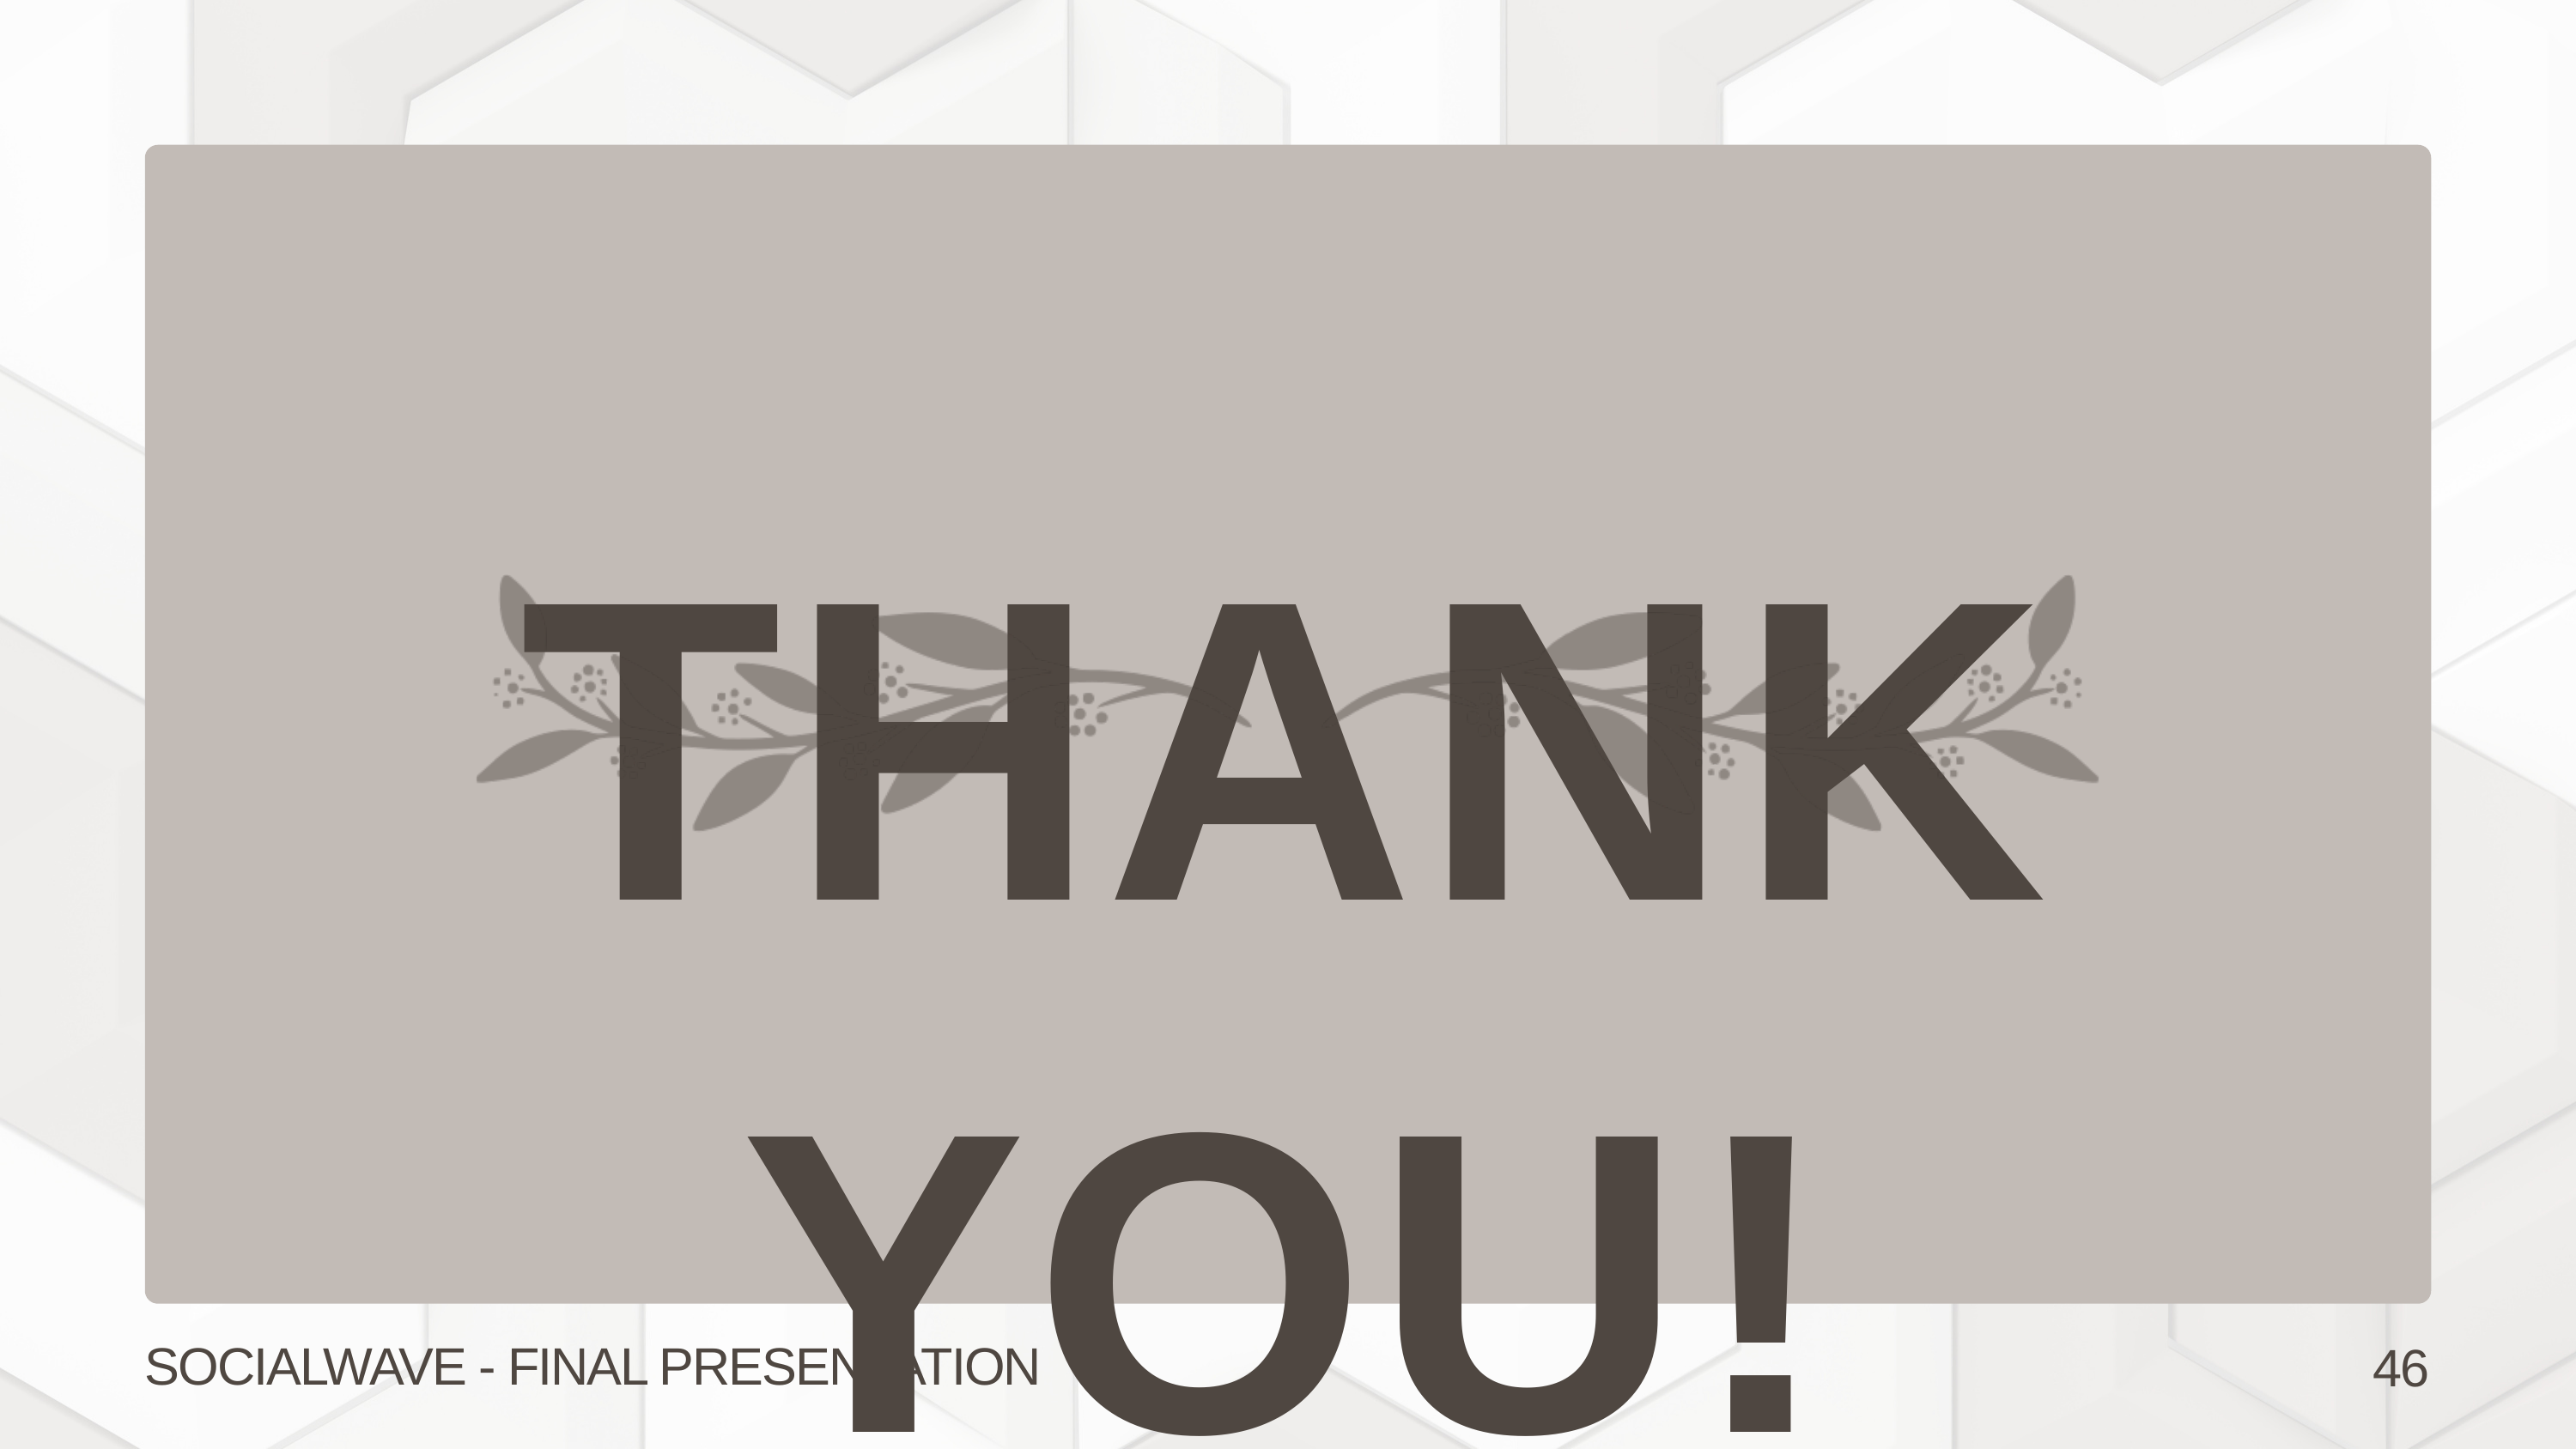

THANK YOU!

46
SOCIALWAVE - FINAL PRESENTATION